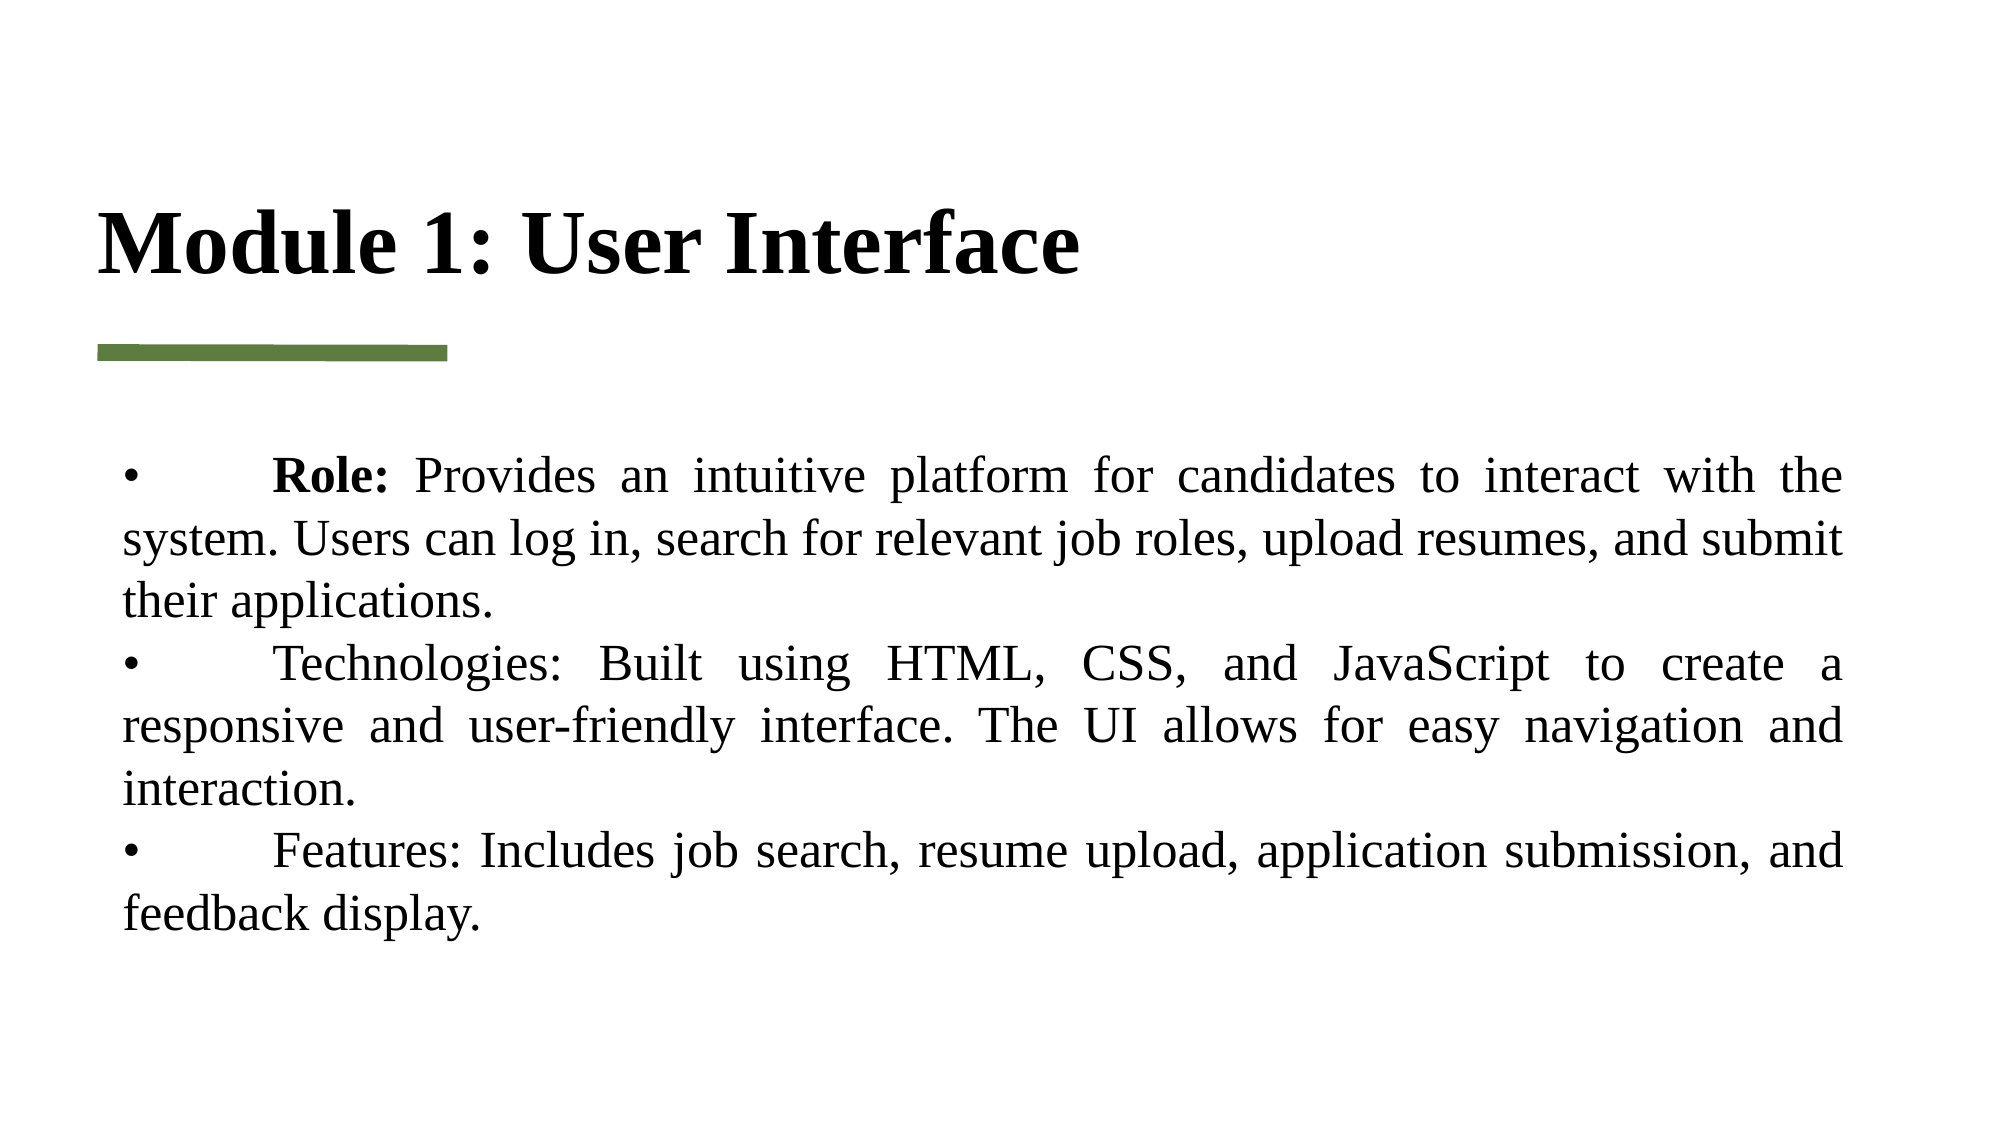

# Module 1: User Interface
•	Role: Provides an intuitive platform for candidates to interact with the system. Users can log in, search for relevant job roles, upload resumes, and submit their applications.
•	Technologies: Built using HTML, CSS, and JavaScript to create a responsive and user-friendly interface. The UI allows for easy navigation and interaction.
•	Features: Includes job search, resume upload, application submission, and feedback display.